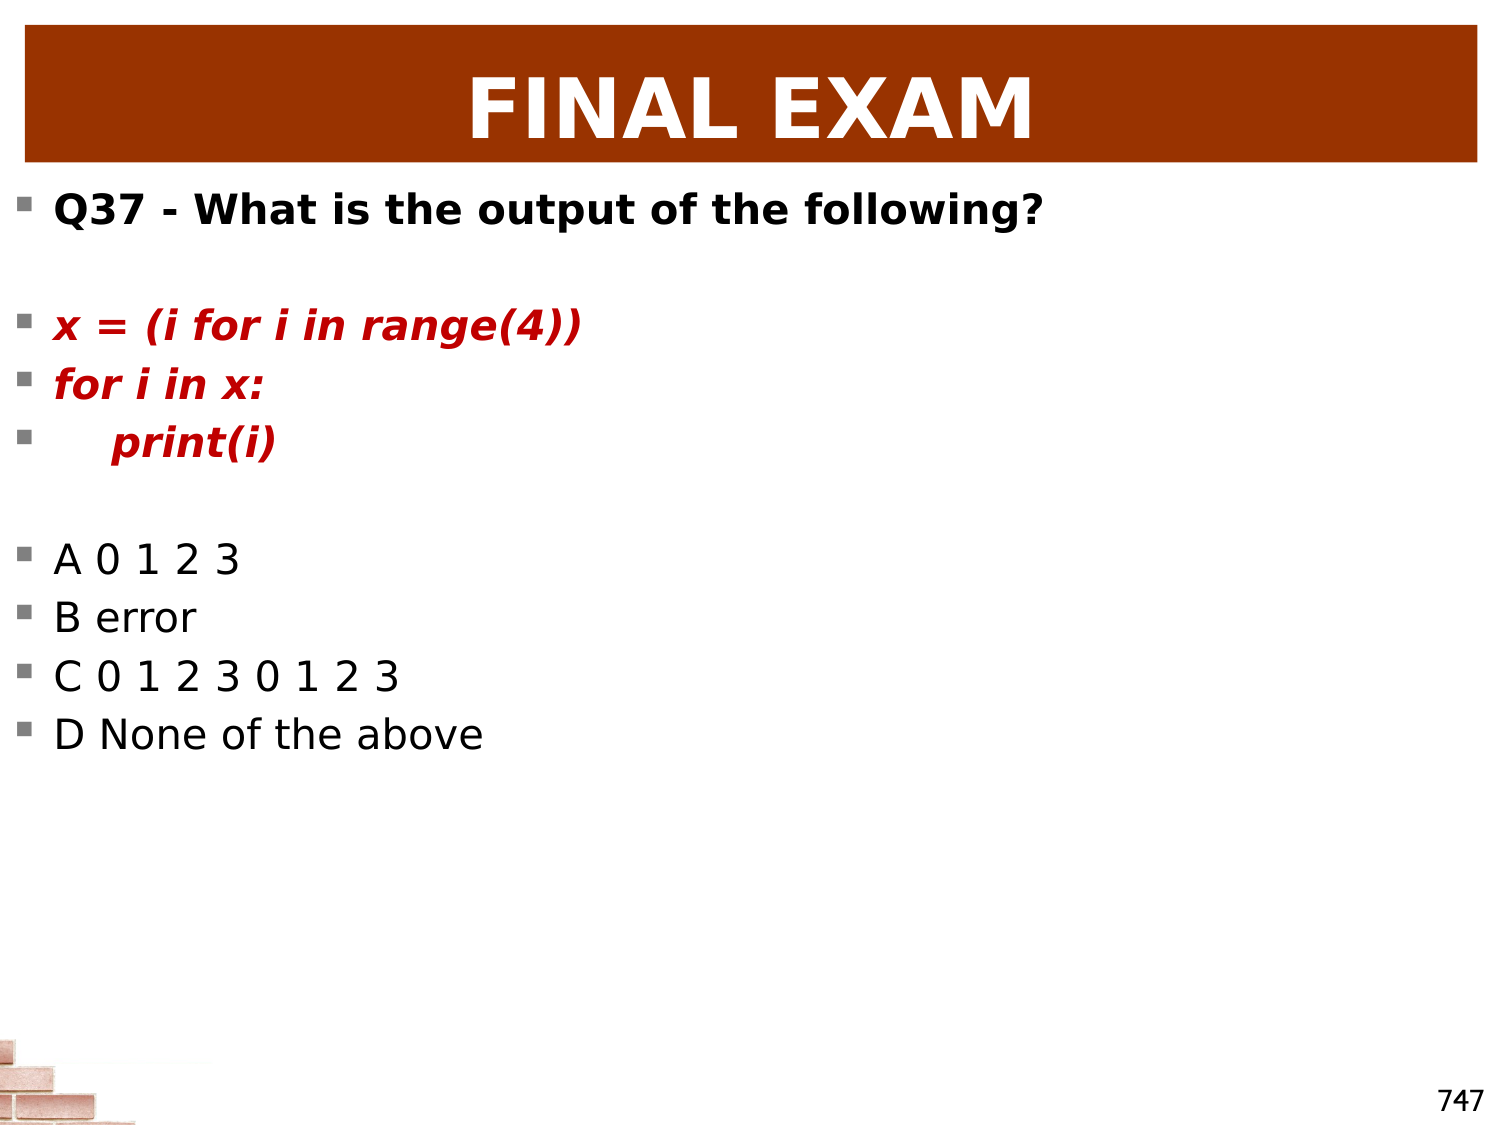

# FINAL EXAM
Q37 - What is the output of the following?

x = (i for i in range(4))
for i in x:
    print(i)

A 0 1 2 3
B error
C 0 1 2 3 0 1 2 3
D None of the above
747